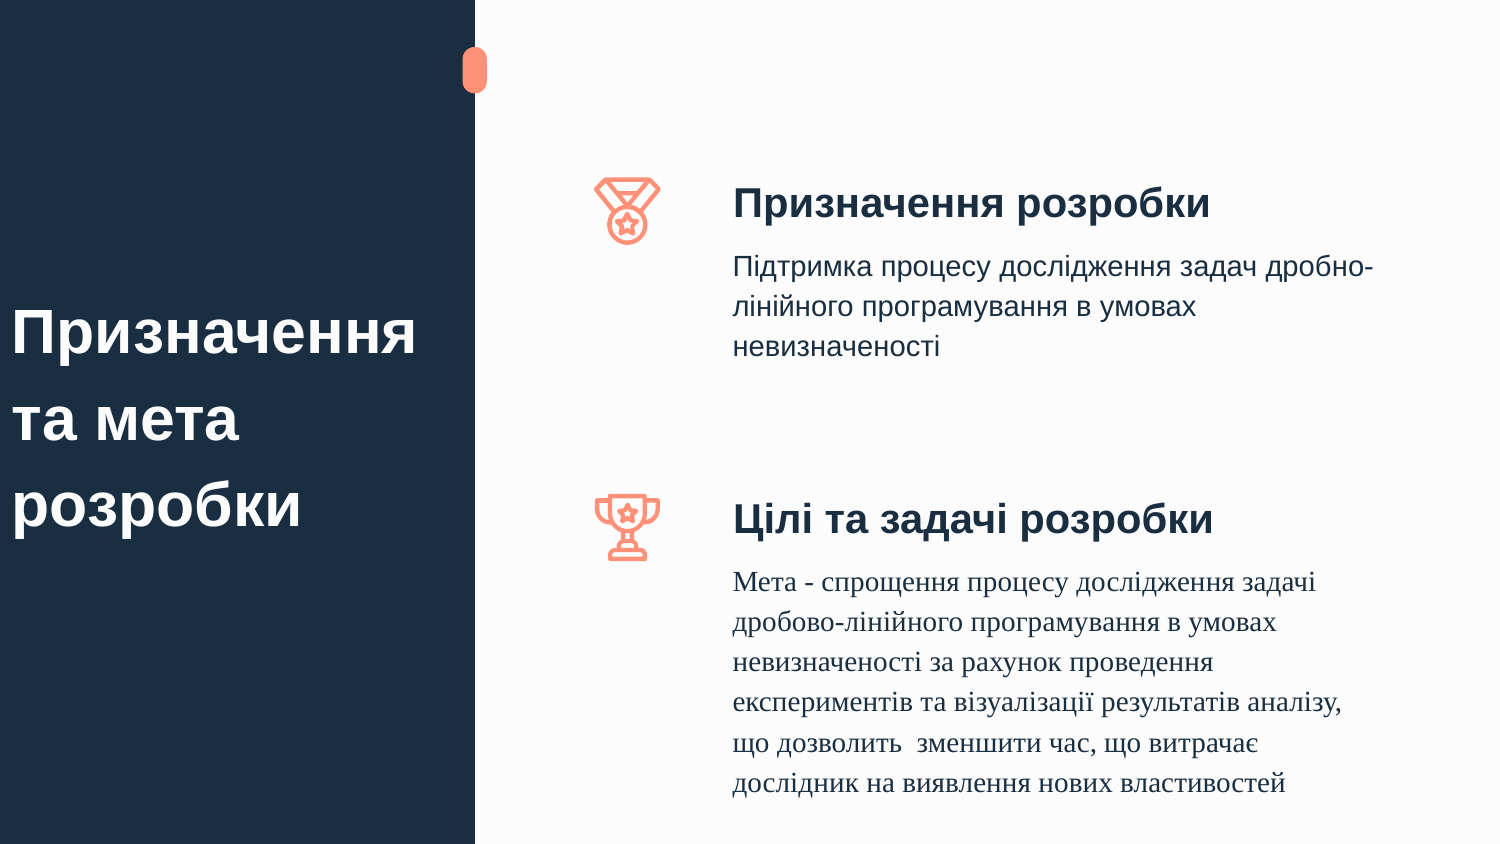

Призначення розробки

Підтримка процесу дослідження задач дробно-лінійного програмування в умовах невизначеності
# Призначення та мета розробки
Цілі та задачі розробки

Мета - спрощення процесу дослідження задачі дробово-лінійного програмування в умовах невизначеності за рахунок проведення експериментів та візуалізації результатів аналізу, що дозволить  зменшити час, що витрачає дослідник на виявлення нових властивостей